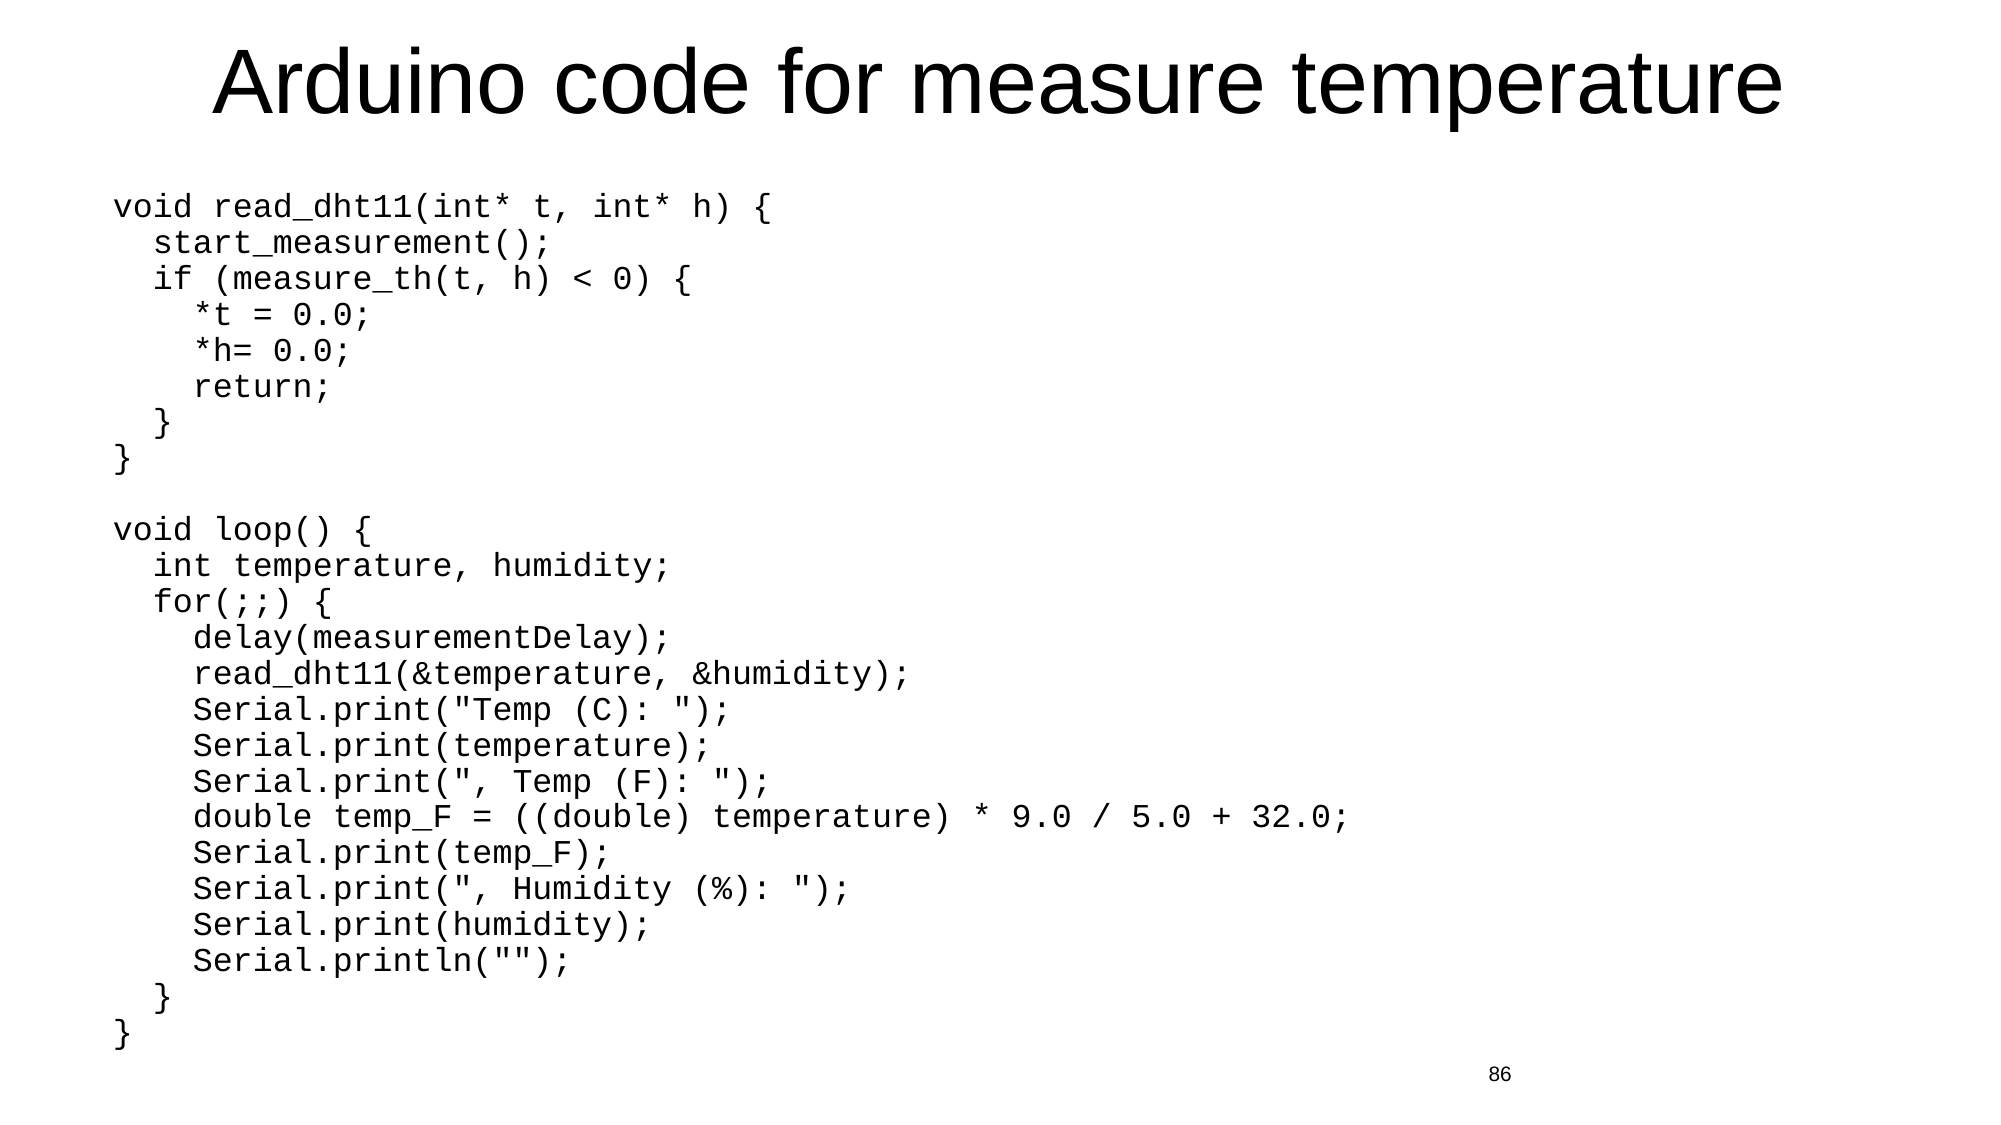

# Arduino code for measure temperature
void read_dht11(int* t, int* h) {
  start_measurement();
  if (measure_th(t, h) < 0) {
    *t = 0.0;
    *h= 0.0;
    return;
  }
}

void loop() {
  int temperature, humidity;
  for(;;) {
    delay(measurementDelay);
    read_dht11(&temperature, &humidity);
    Serial.print("Temp (C): ");
    Serial.print(temperature);
    Serial.print(", Temp (F): ");
    double temp_F = ((double) temperature) * 9.0 / 5.0 + 32.0;
    Serial.print(temp_F);
    Serial.print(", Humidity (%): ");
    Serial.print(humidity);
    Serial.println("");
  }
}
86